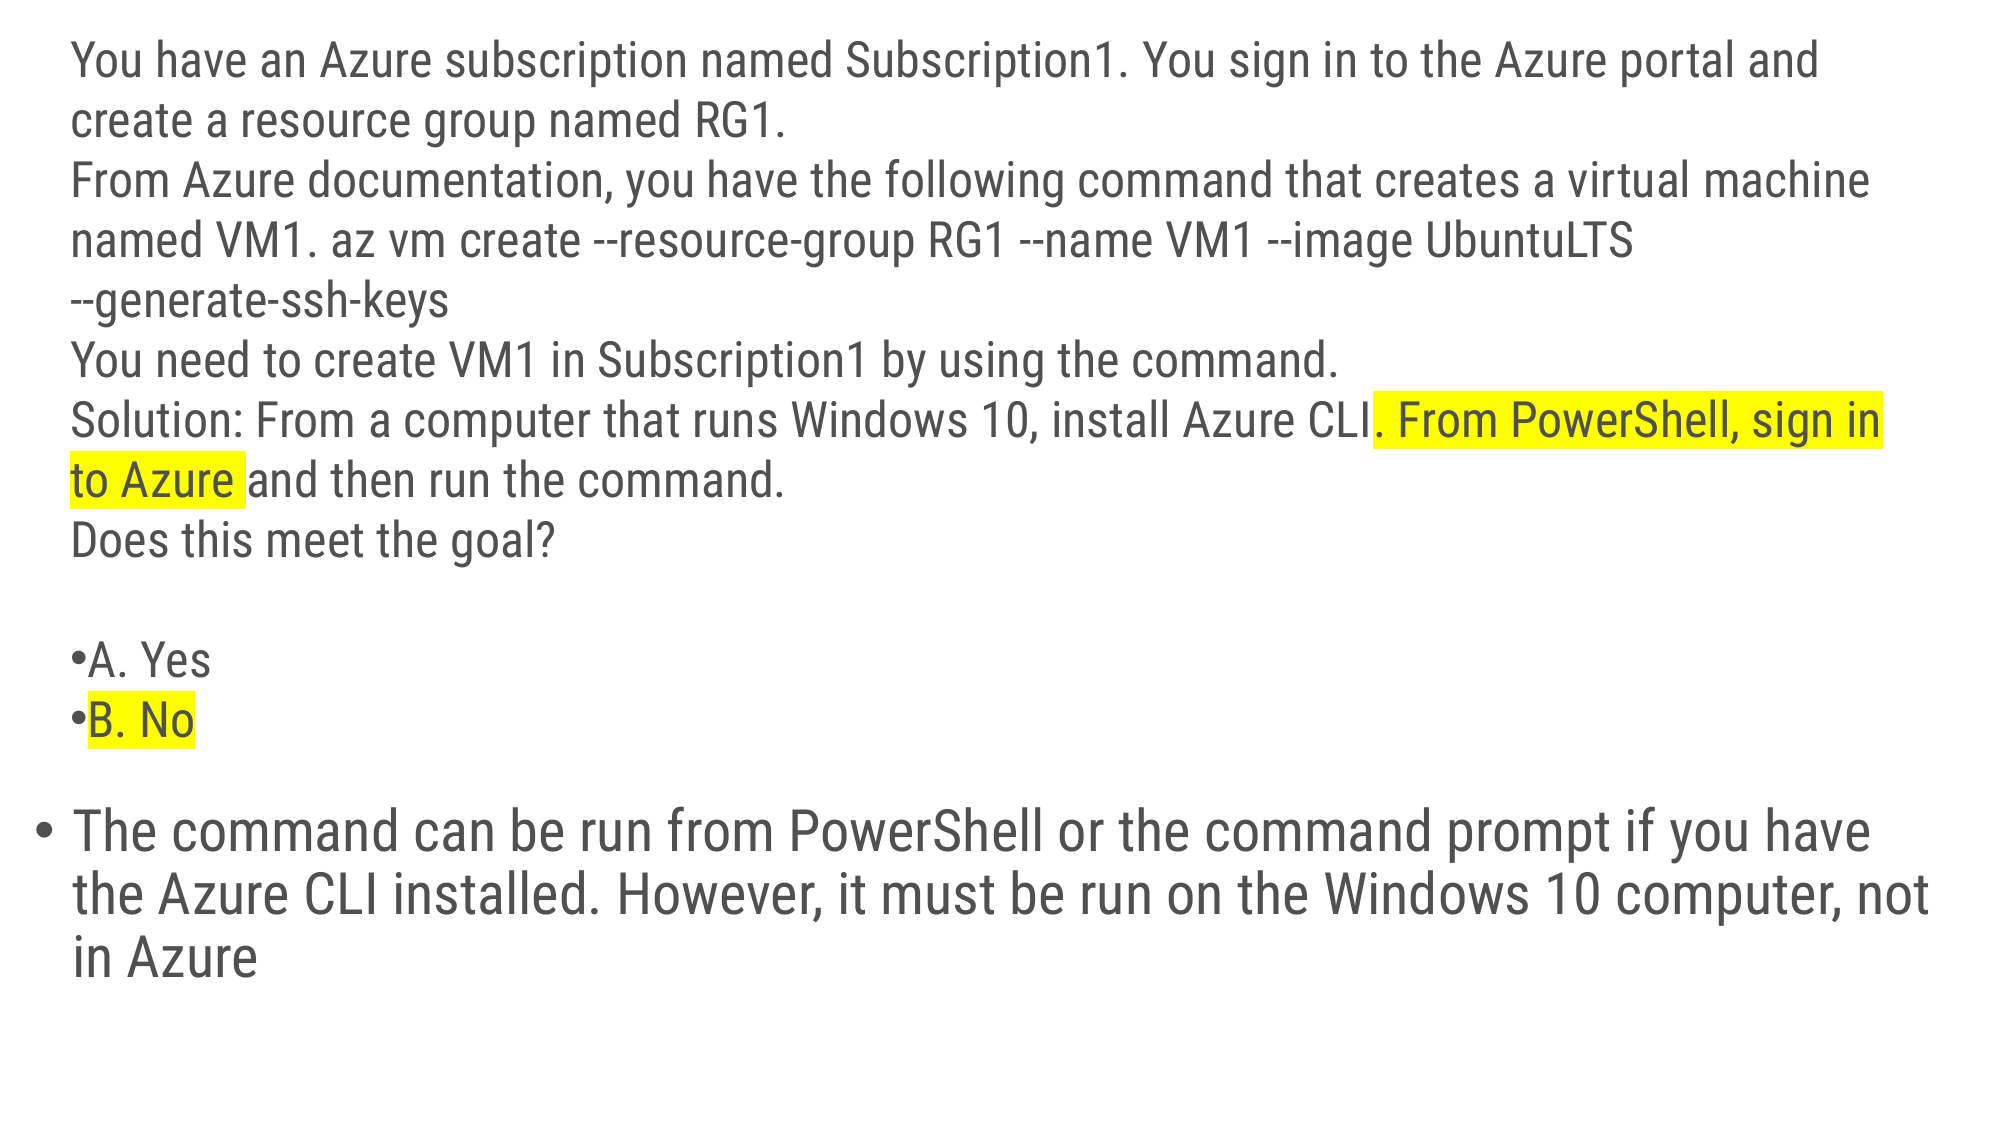

You have an Azure subscription named Subscription1. You sign in to the Azure portal and create a resource group named RG1.
From Azure documentation, you have the following command that creates a virtual machine named VM1. az vm create --resource-group RG1 --name VM1 --image UbuntuLTS
--generate-ssh-keys
You need to create VM1 in Subscription1 by using the command.
Solution: From a computer that runs Windows 10, install Azure CLI. From PowerShell, sign in to Azure and then run the command.
Does this meet the goal?
A. Yes
B. No
The command can be run from PowerShell or the command prompt if you have the Azure CLI installed. However, it must be run on the Windows 10 computer, not in Azure